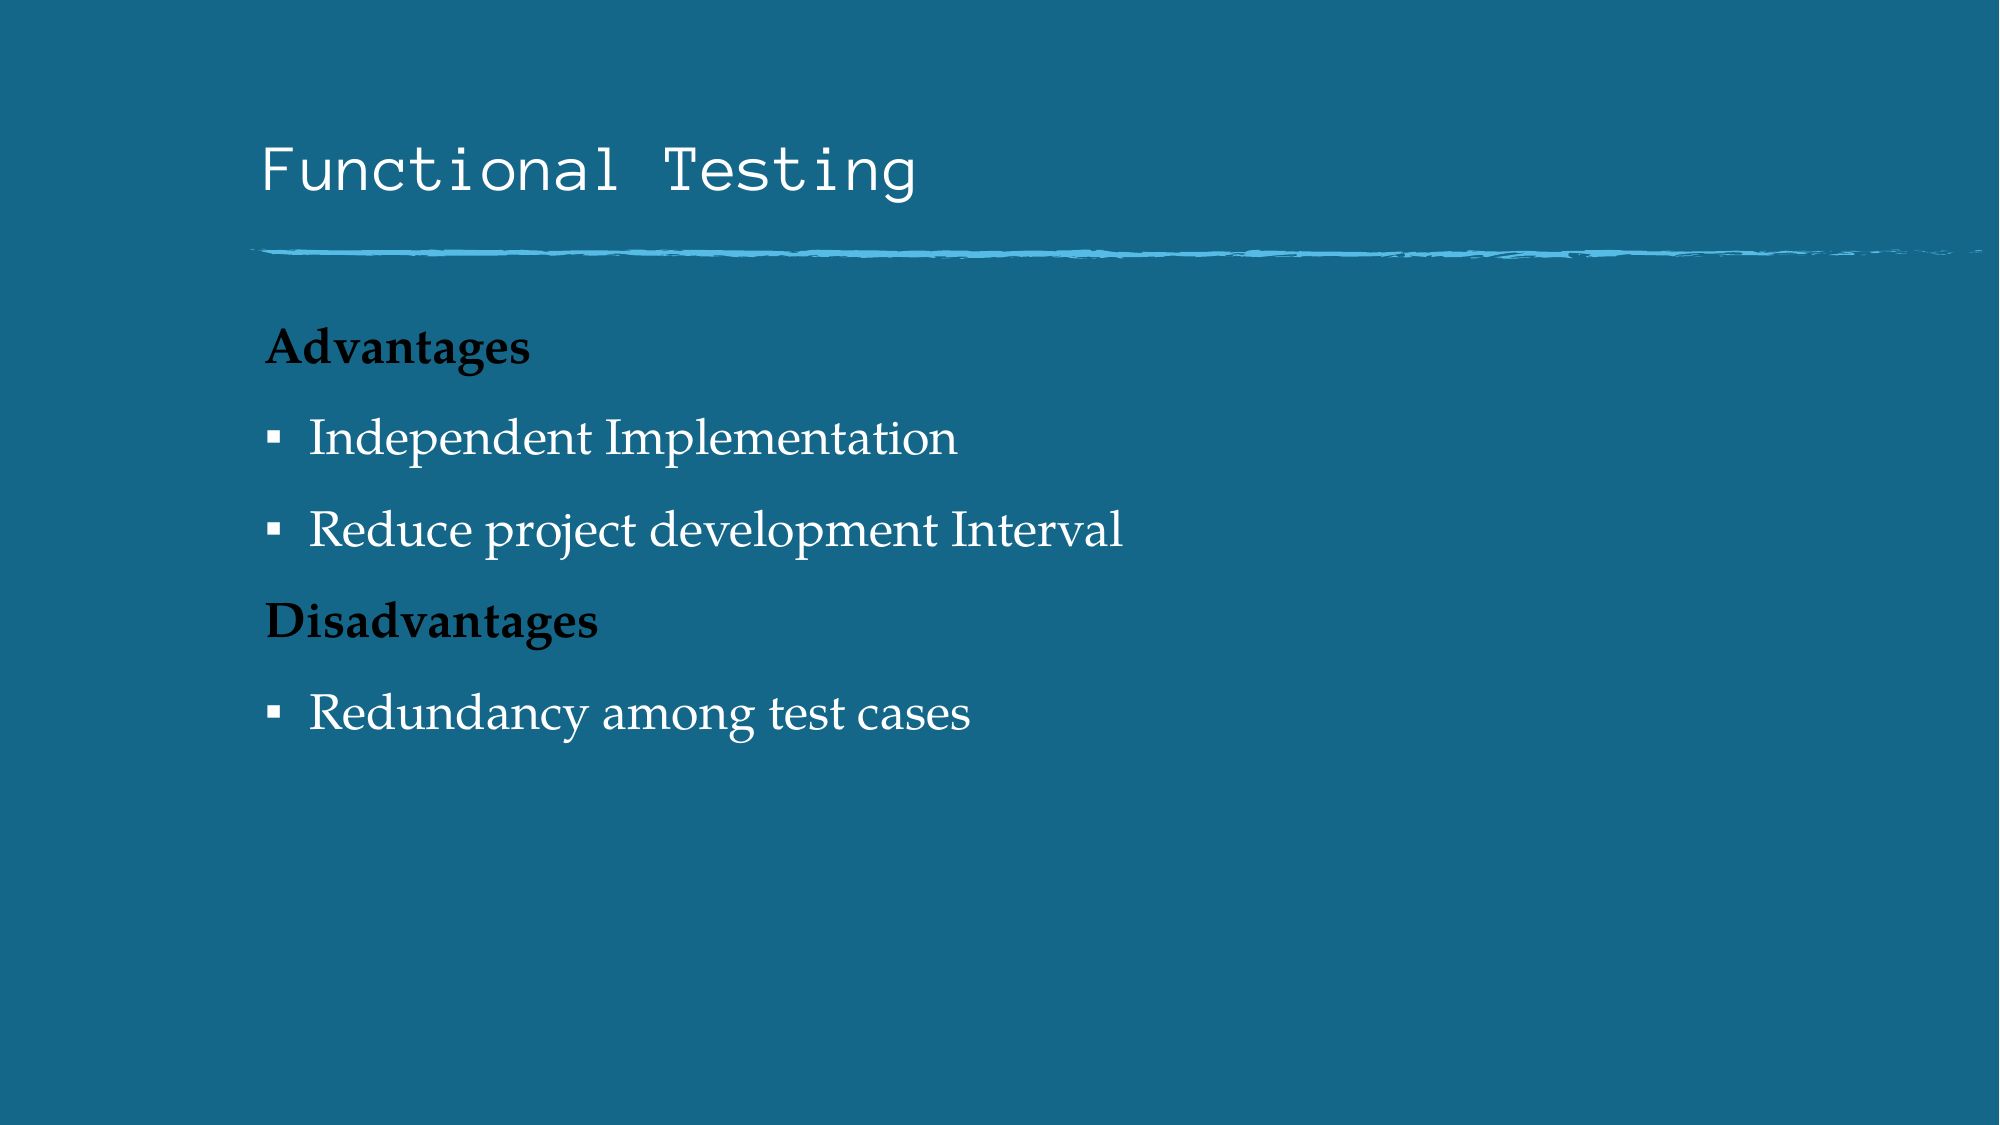

# Functional Testing
Advantages
Independent Implementation
Reduce project development Interval
Disadvantages
Redundancy among test cases